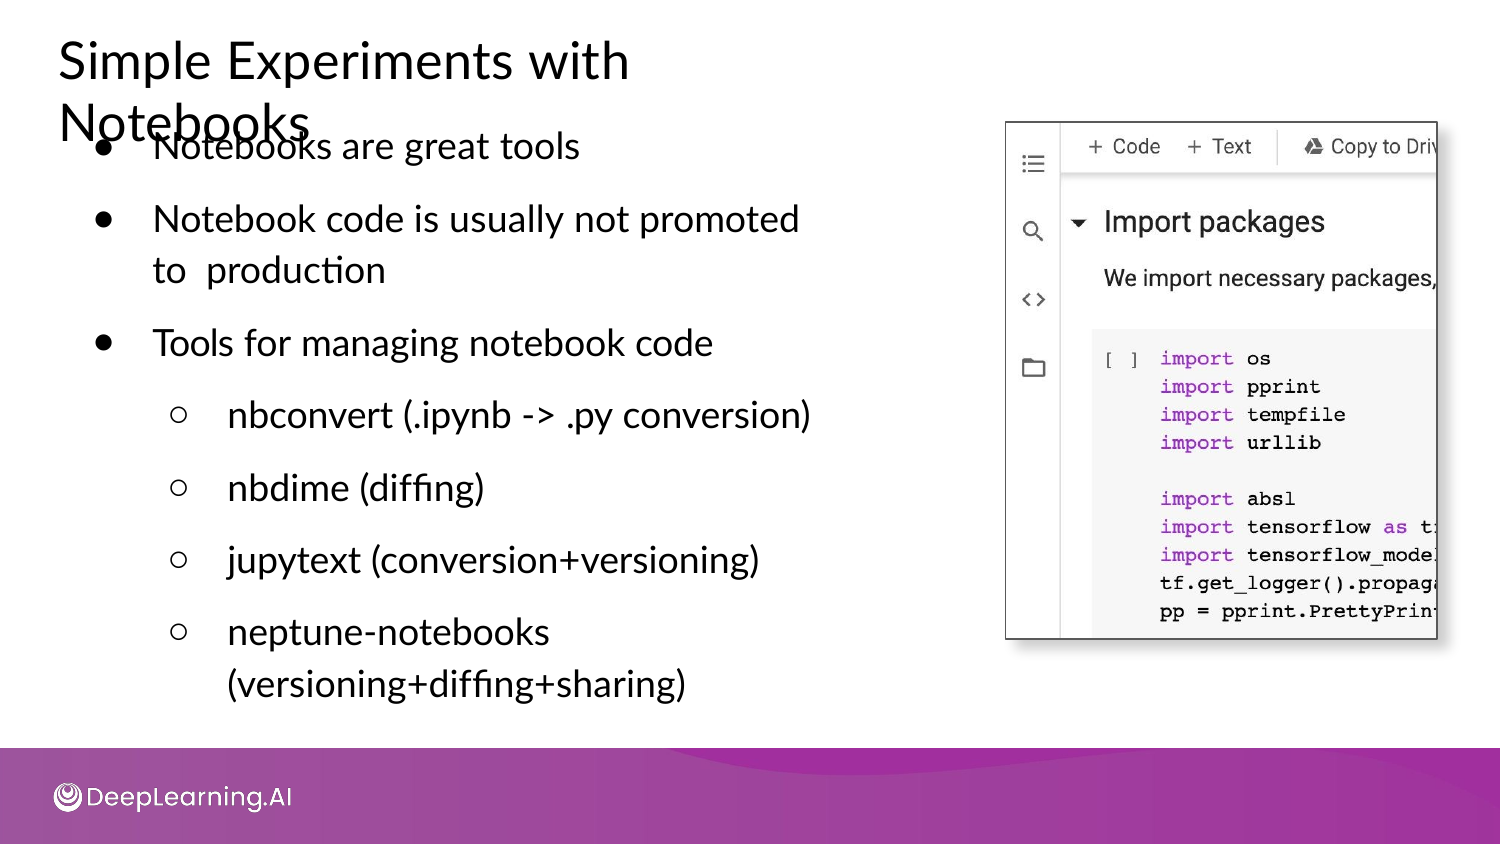

# Simple Experiments with Notebooks

Notebooks are great tools
Notebook code is usually not promoted to  production
Tools for managing notebook code
nbconvert (.ipynb -> .py conversion)
nbdime (difﬁng)
jupytext (conversion+versioning)
neptune-notebooks  (versioning+difﬁng+sharing)